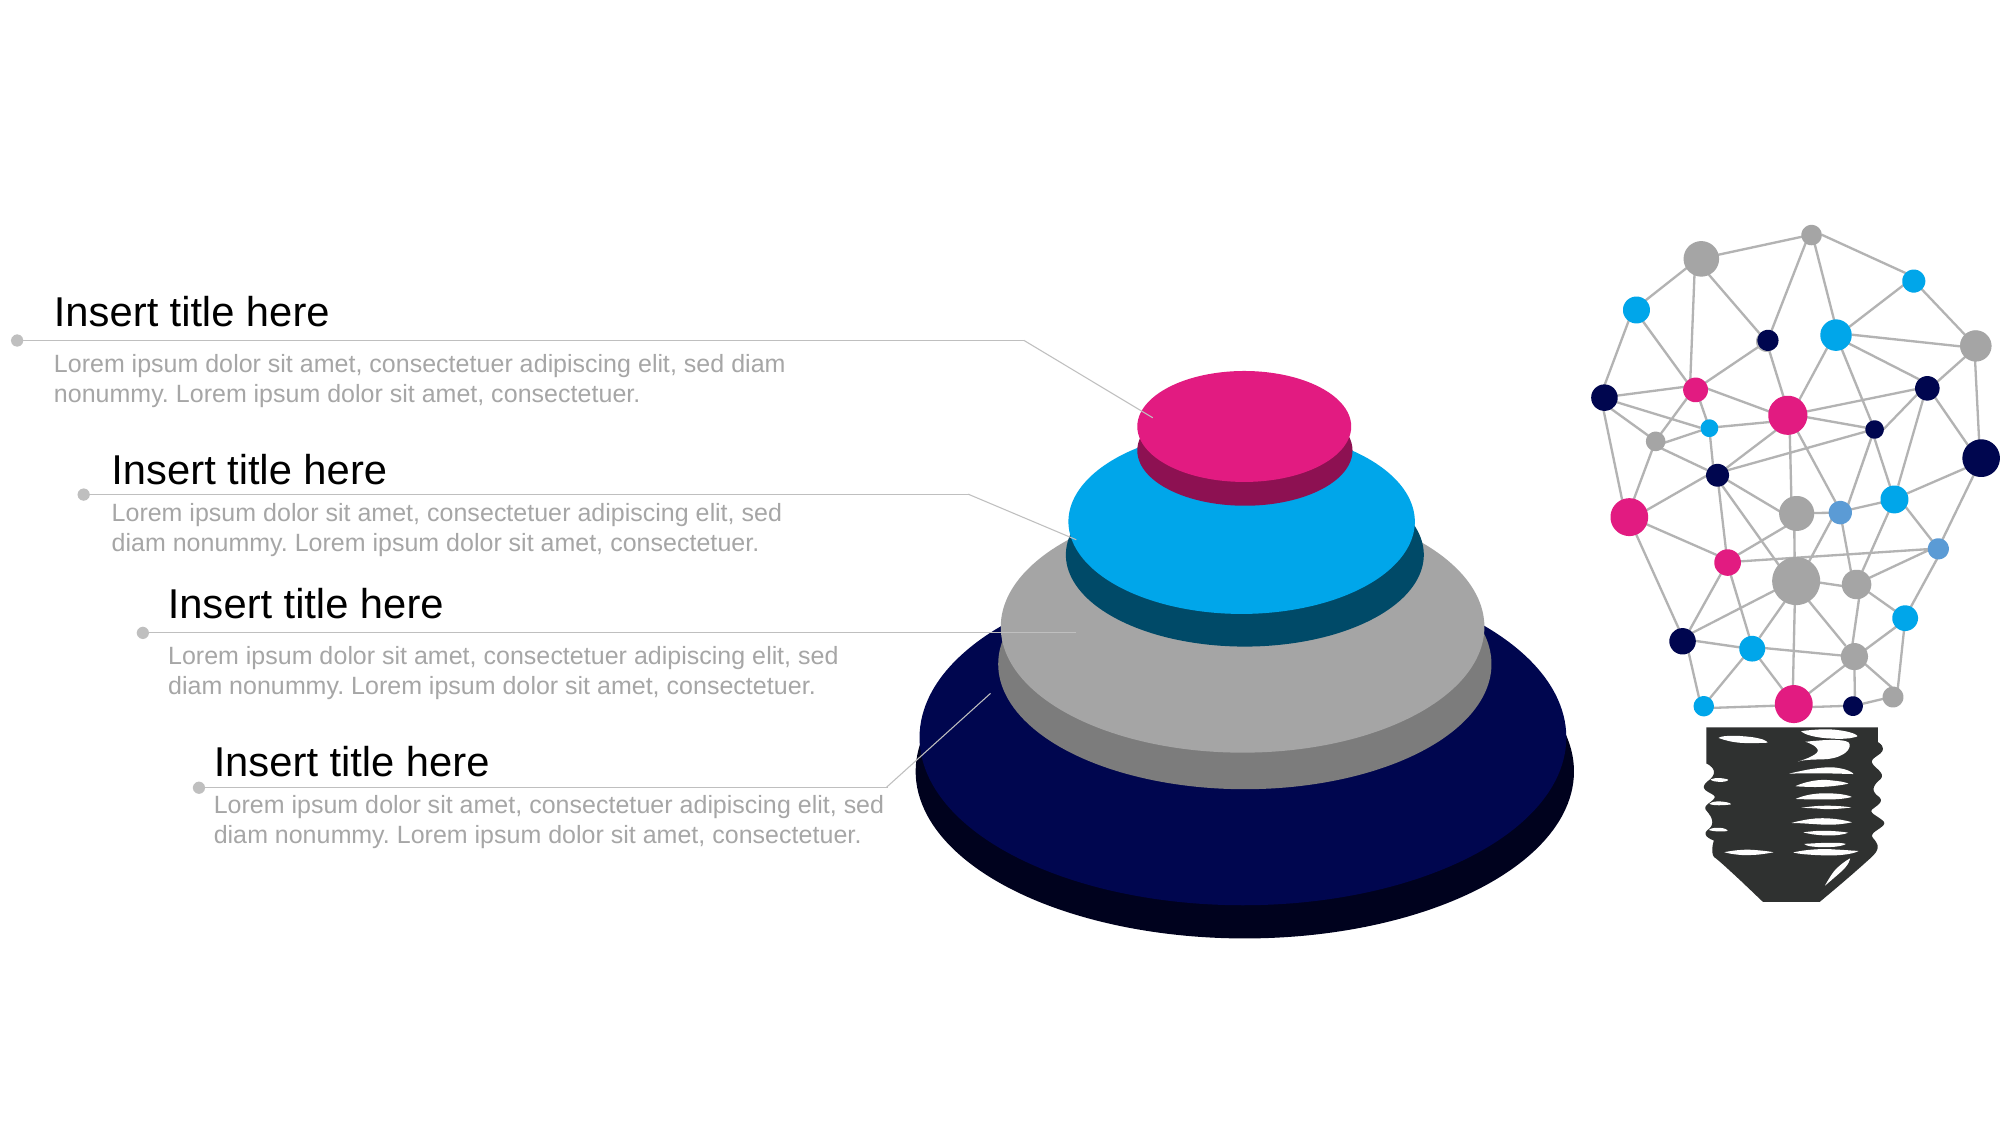

Insert title here
Lorem ipsum dolor sit amet, consectetuer adipiscing elit, sed diam nonummy. Lorem ipsum dolor sit amet, consectetuer.

Insert title here
Lorem ipsum dolor sit amet, consectetuer adipiscing elit, sed diam nonummy. Lorem ipsum dolor sit amet, consectetuer.

Insert title here

Lorem ipsum dolor sit amet, consectetuer adipiscing elit, sed diam nonummy. Lorem ipsum dolor sit amet, consectetuer.
Insert title here
Lorem ipsum dolor sit amet, consectetuer adipiscing elit, sed diam nonummy. Lorem ipsum dolor sit amet, consectetuer.